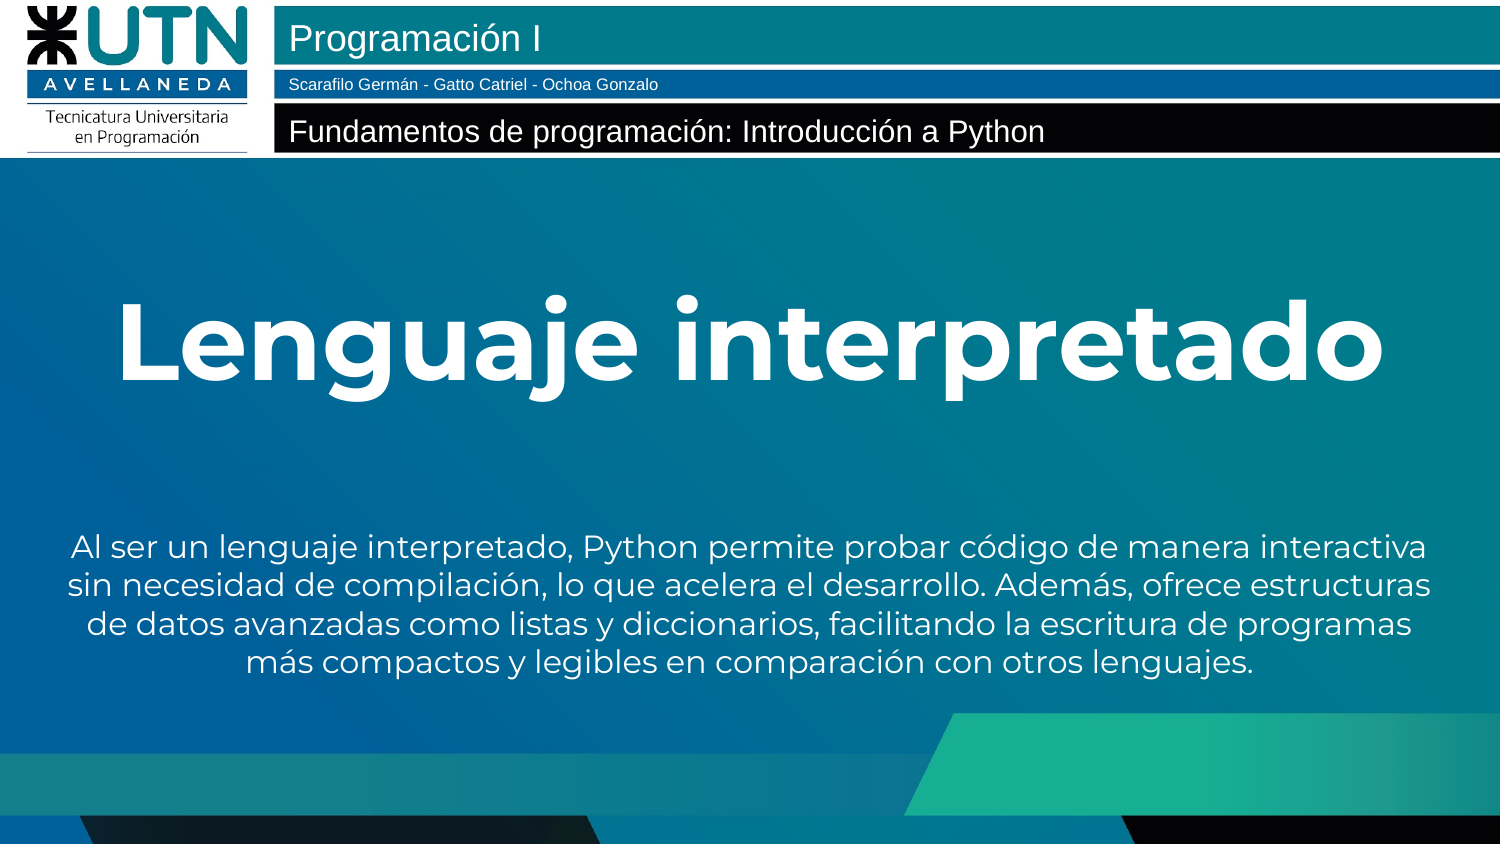

# Lenguaje interpretado
Al ser un lenguaje interpretado, Python permite probar código de manera interactiva sin necesidad de compilación, lo que acelera el desarrollo. Además, ofrece estructuras de datos avanzadas como listas y diccionarios, facilitando la escritura de programas más compactos y legibles en comparación con otros lenguajes.